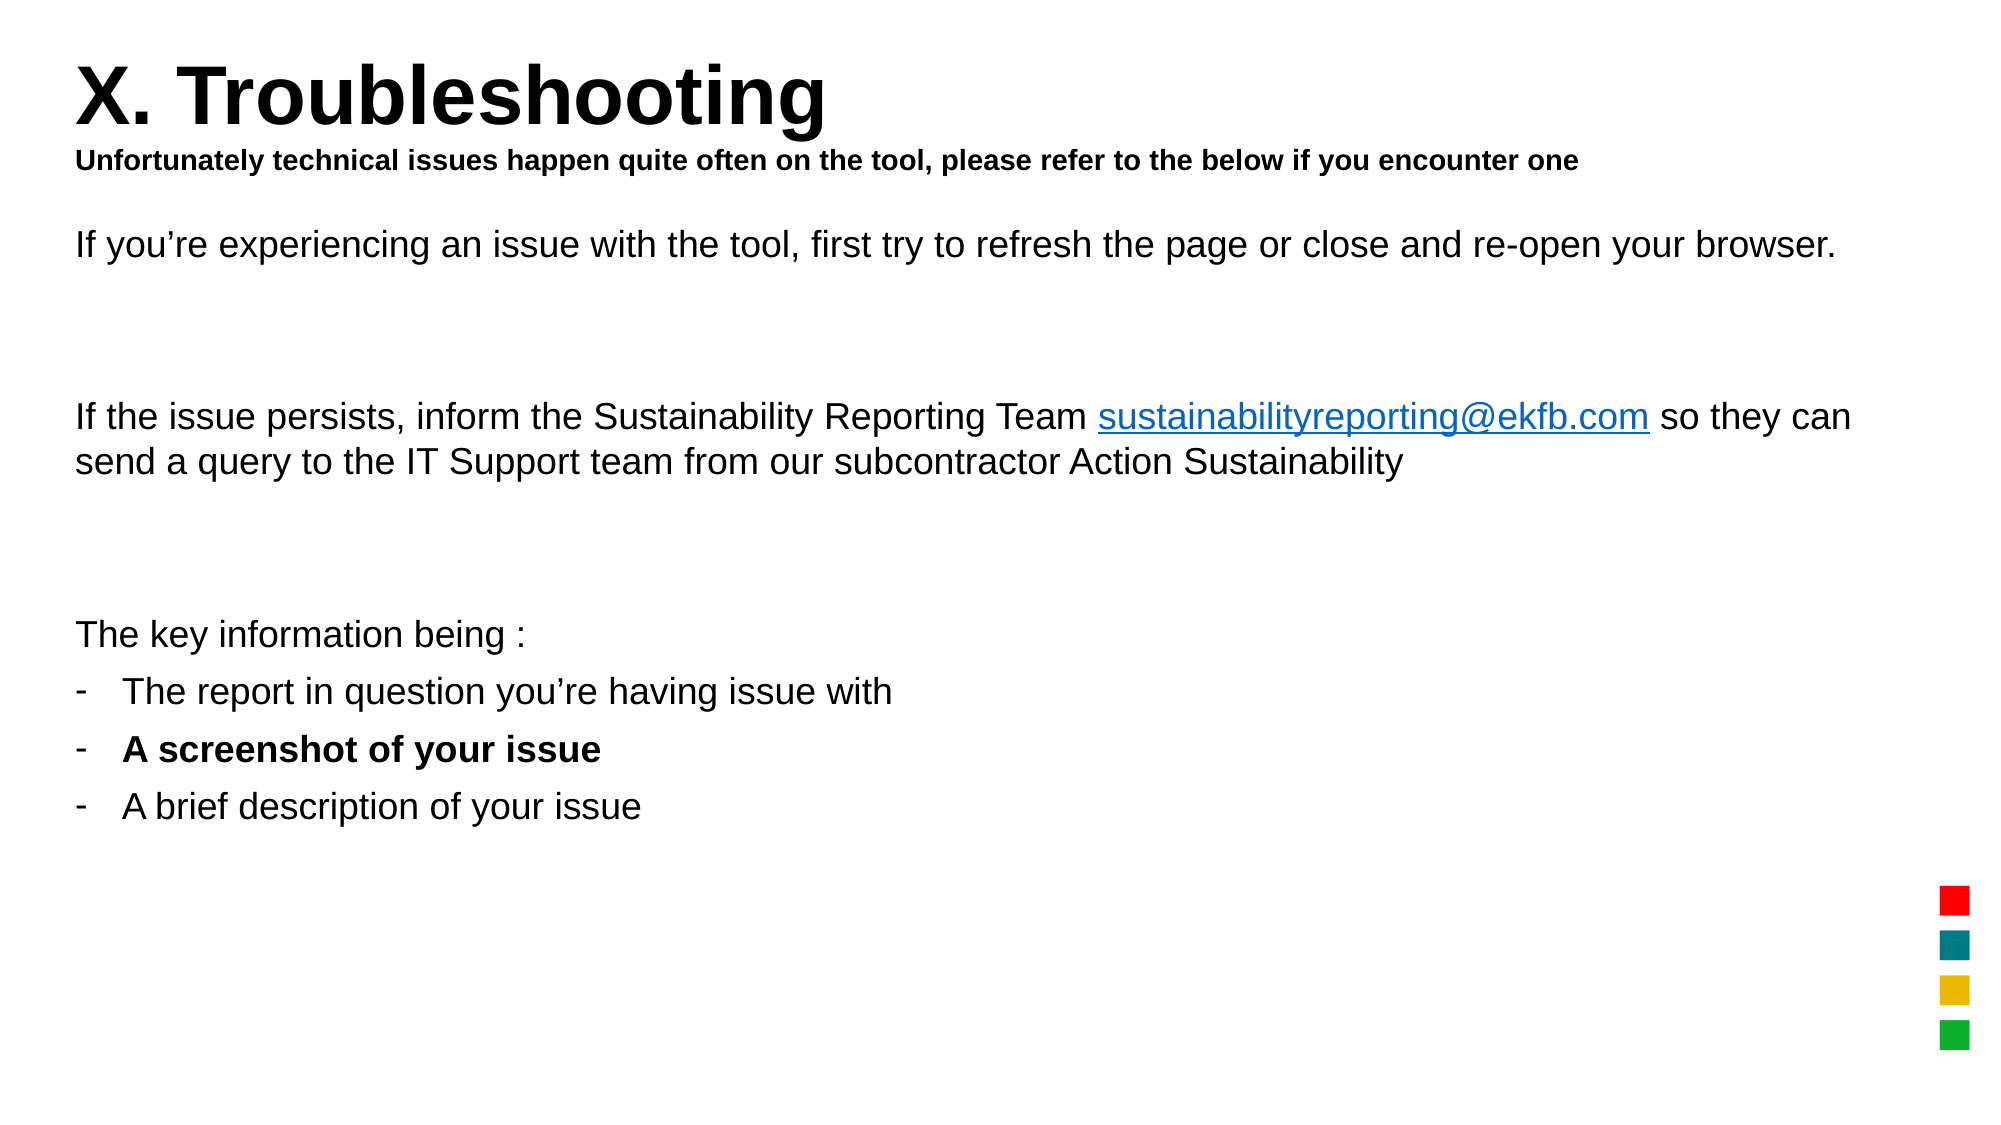

# X. Troubleshooting Unfortunately technical issues happen quite often on the tool, please refer to the below if you encounter one
If you’re experiencing an issue with the tool, first try to refresh the page or close and re-open your browser.

If the issue persists, inform the Sustainability Reporting Team sustainabilityreporting@ekfb.com so they can send a query to the IT Support team from our subcontractor Action Sustainability

The key information being :
The report in question you’re having issue with
A screenshot of your issue
A brief description of your issue